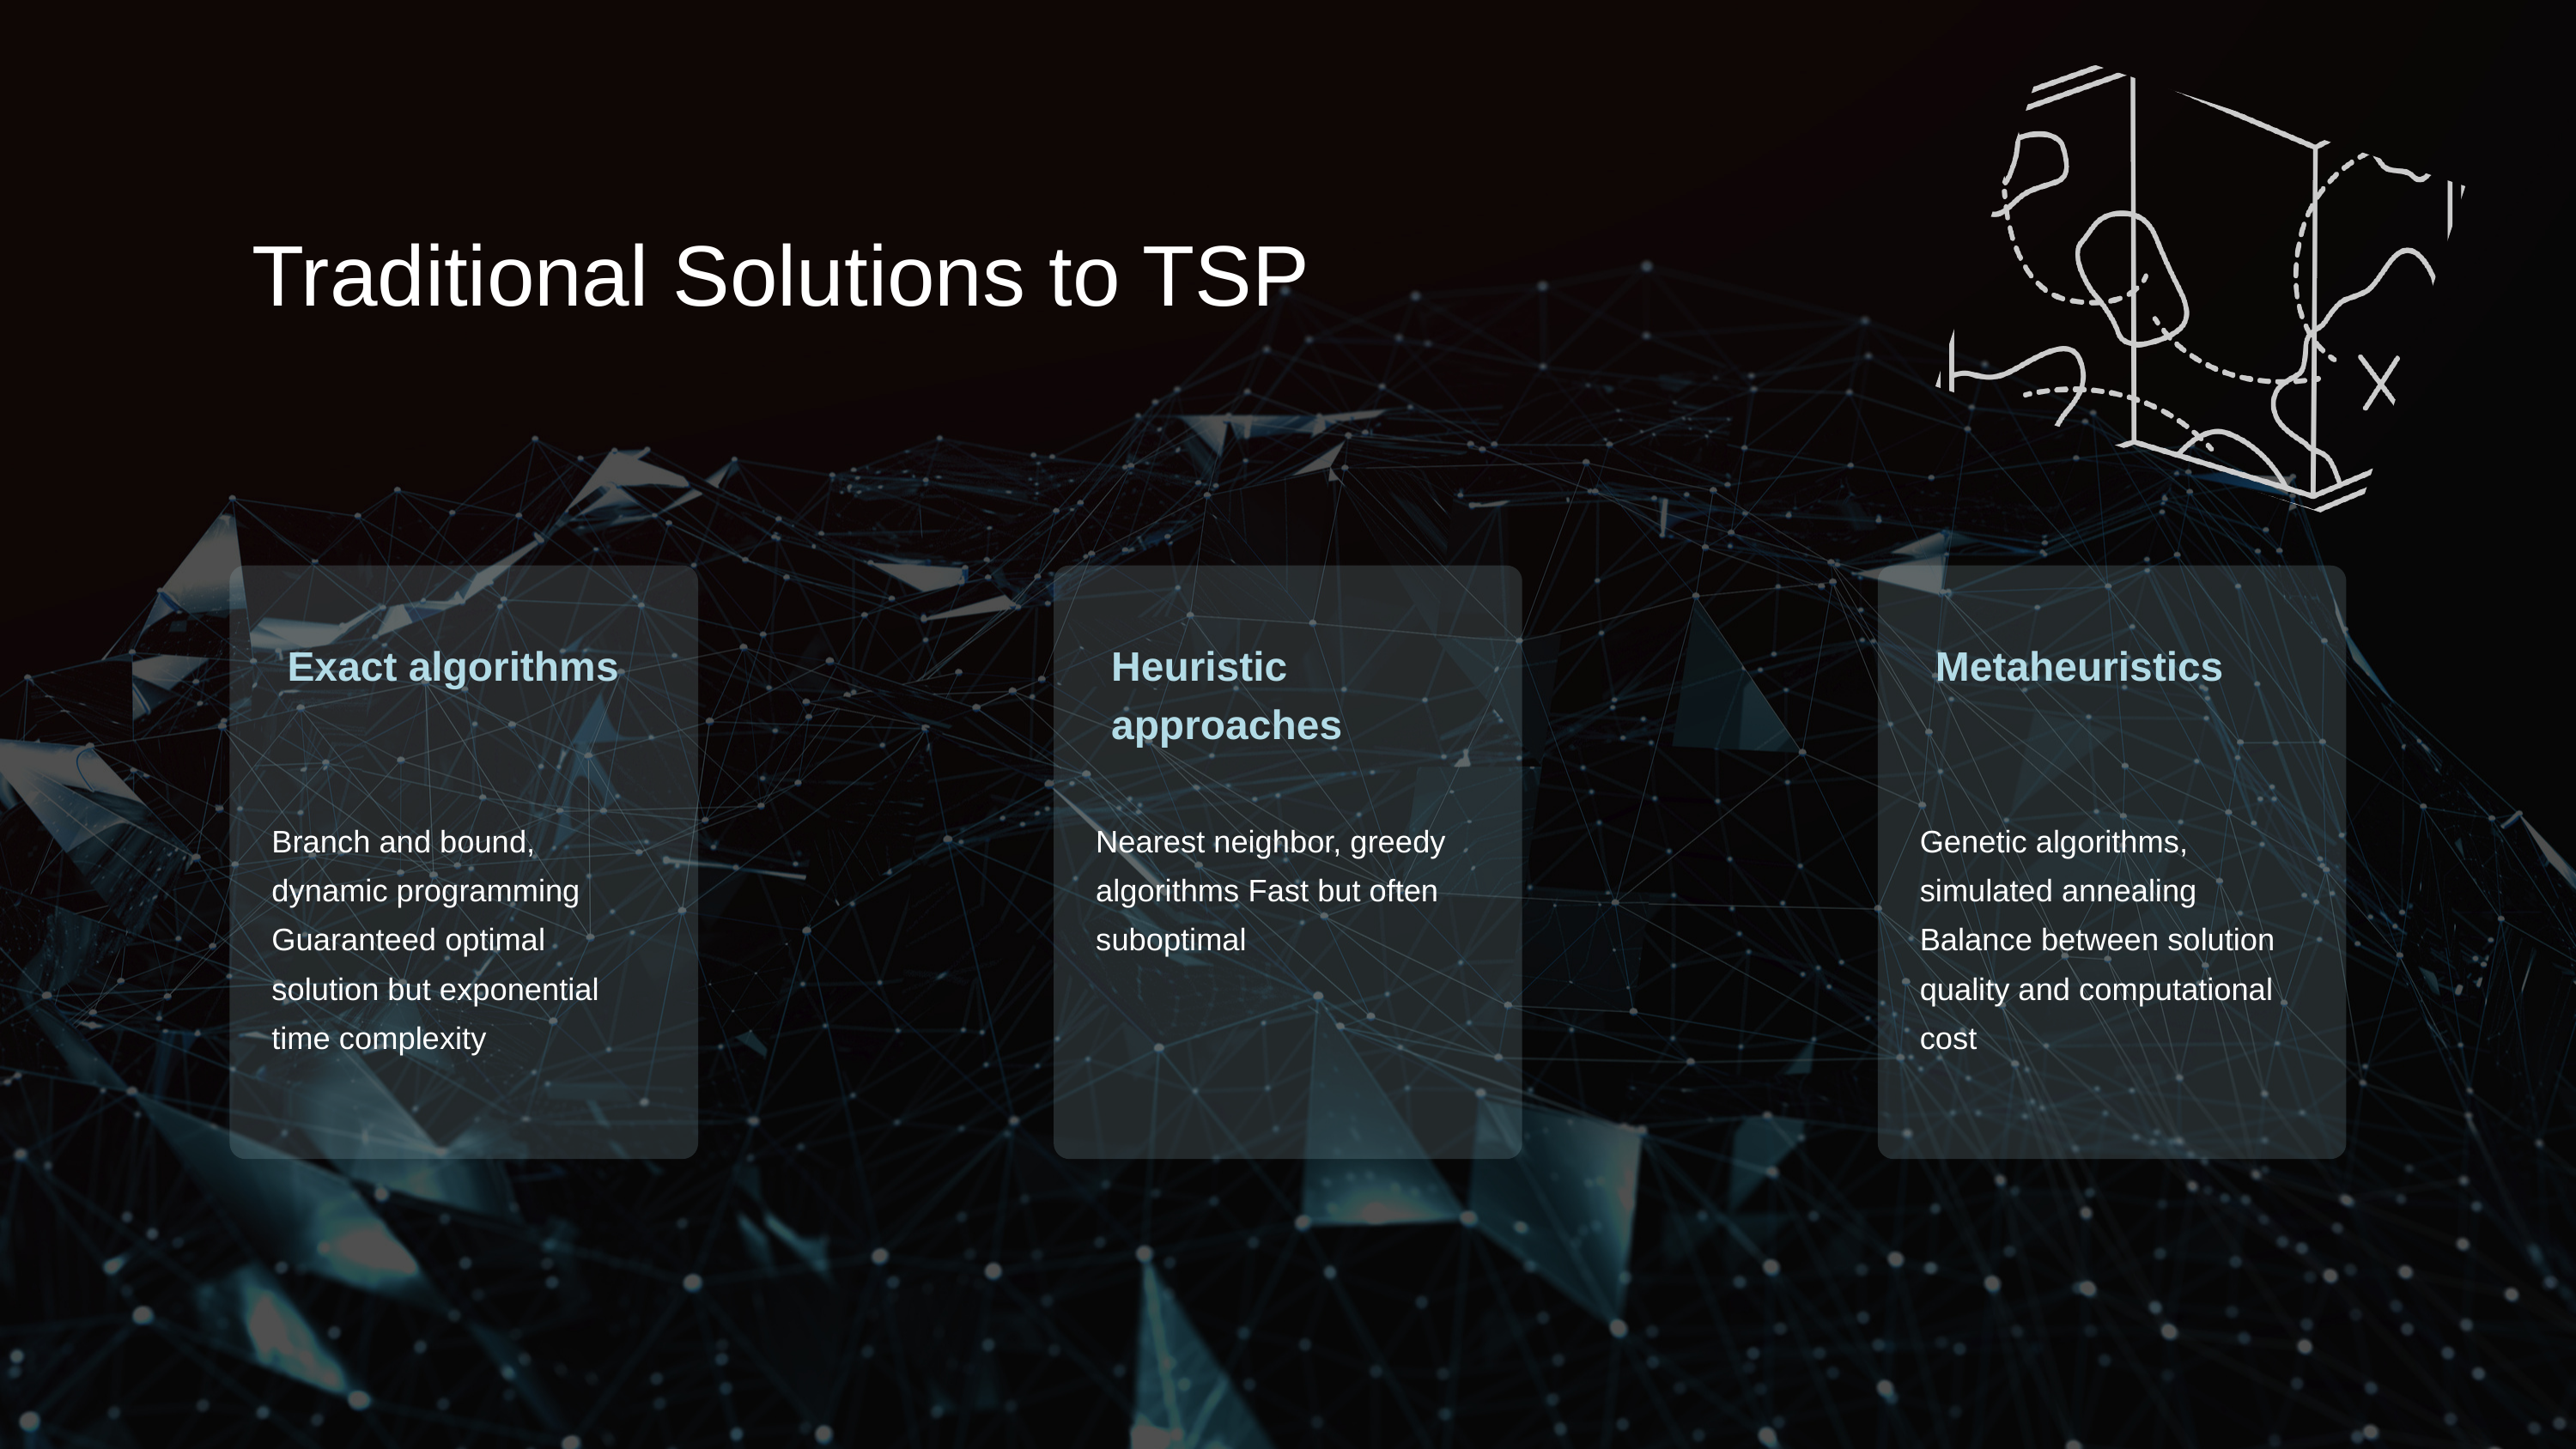

Traditional Solutions to TSP

Exact algorithms
Heuristic approaches
Metaheuristics
Branch and bound, dynamic programming Guaranteed optimal solution but exponential time complexity
Nearest neighbor, greedy algorithms Fast but often suboptimal
Genetic algorithms, simulated annealing Balance between solution quality and computational cost